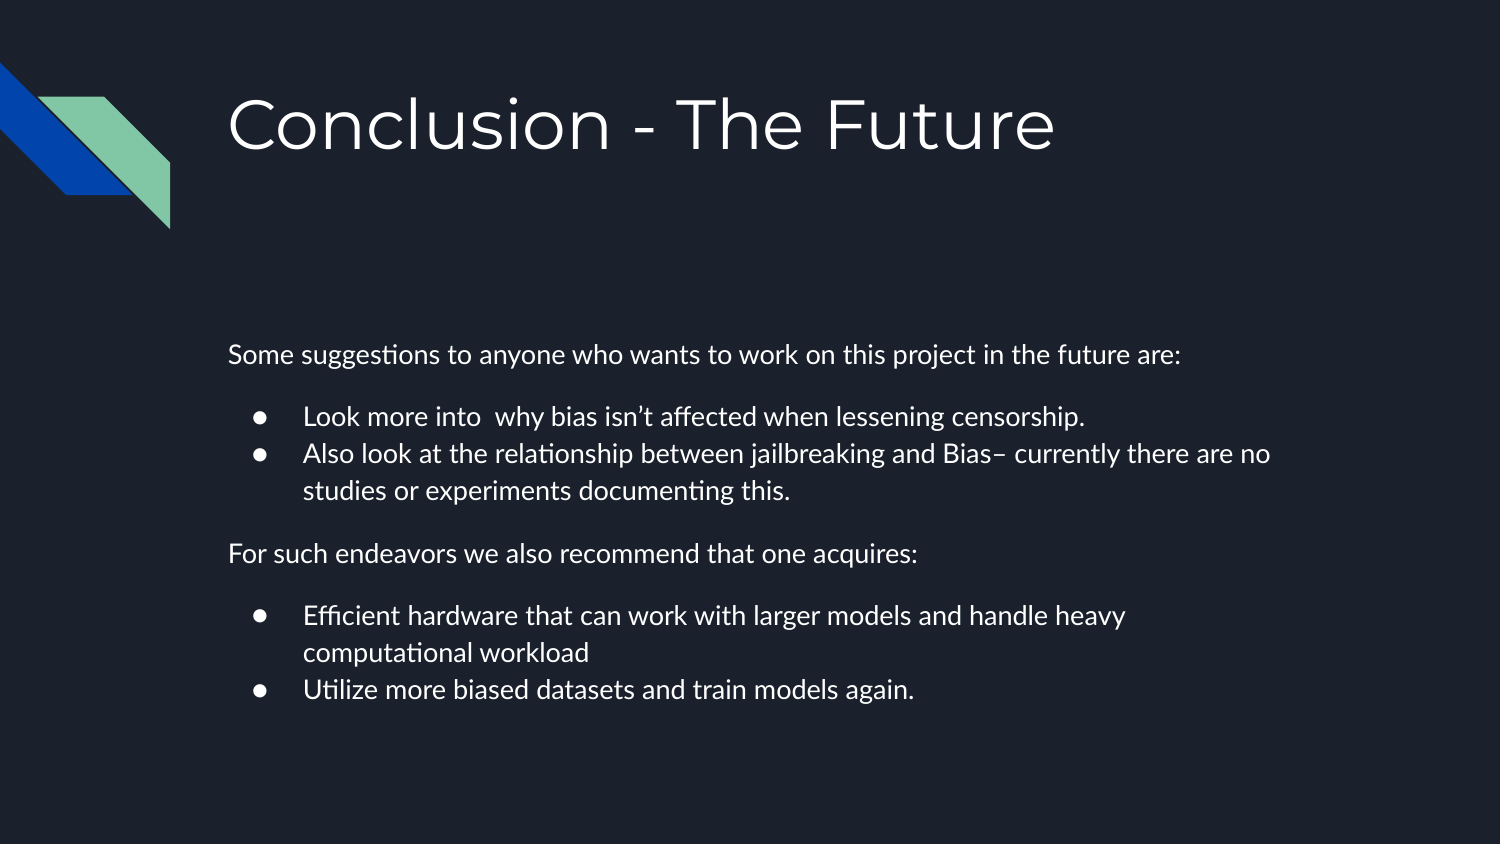

# Conclusion - The Future

Some suggestions to anyone who wants to work on this project in the future are:
Look more into  why bias isn’t affected when lessening censorship.
Also look at the relationship between jailbreaking and Bias– currently there are no studies or experiments documenting this.
For such endeavors we also recommend that one acquires:
Efficient hardware that can work with larger models and handle heavy computational workload
Utilize more biased datasets and train models again.